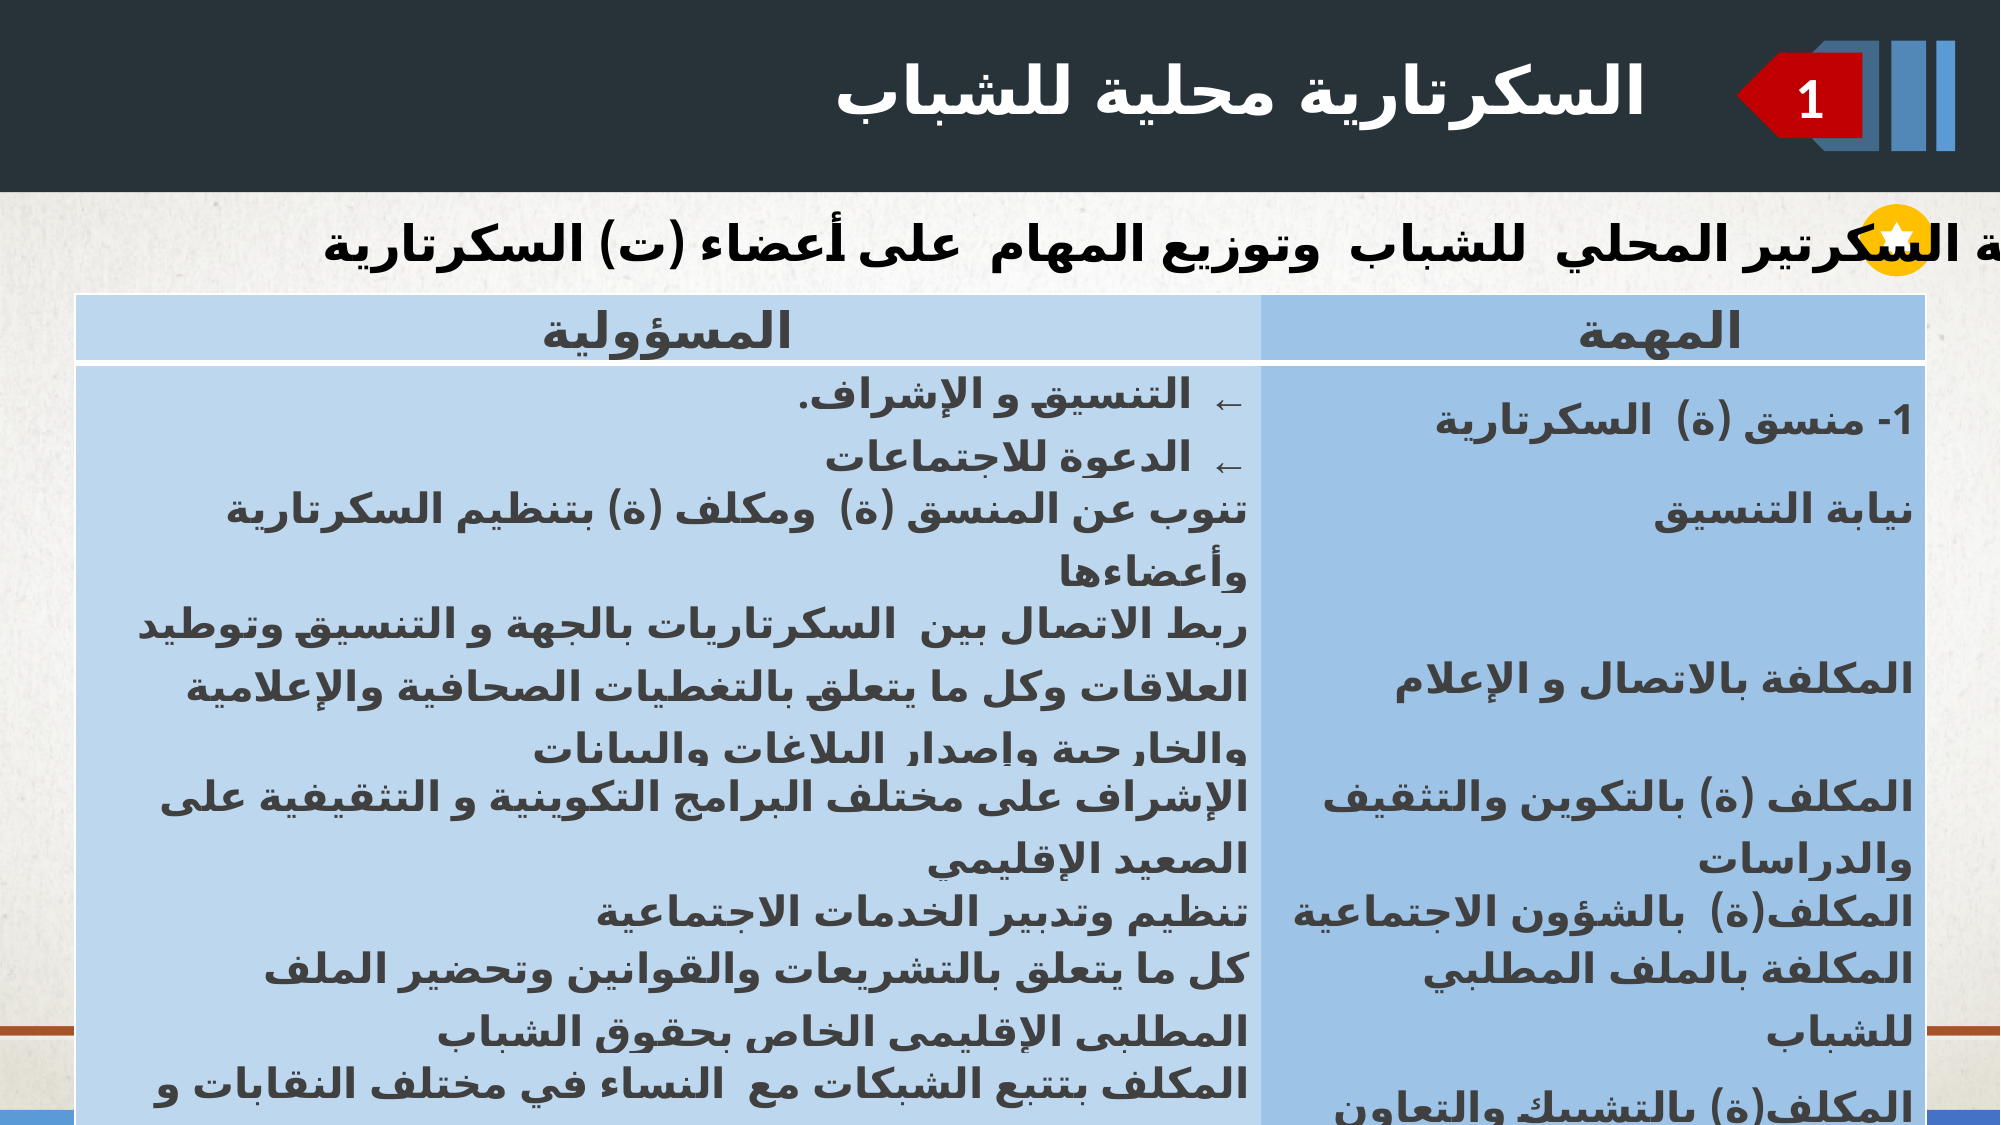

السكرتارية محلية للشباب

1
مهمة السكرتير المحلي  للشباب  وتوزيع المهام  على أعضاء (ت) السكرتارية

| المسؤولية | المهمة |
| --- | --- |
| التنسيق و الإشراف. الدعوة للاجتماعات | 1- منسق (ة) السكرتارية |
| تنوب عن المنسق (ة) ومكلف (ة) بتنظيم السكرتارية وأعضاءها | نيابة التنسيق |
| ربط الاتصال بين السكرتاريات بالجهة و التنسيق وتوطيد العلاقات وكل ما يتعلق بالتغطيات الصحافية والإعلامية والخارجية وإصدار البلاغات والبيانات | المكلفة بالاتصال و الإعلام |
| الإشراف على مختلف البرامج التكوينية و التثقيفية على الصعيد الإقليمي | المكلف (ة) بالتكوين والتثقيف والدراسات |
| تنظيم وتدبير الخدمات الاجتماعية | المكلف(ة) بالشؤون الاجتماعية |
| كل ما يتعلق بالتشريعات والقوانين وتحضير الملف المطلبي الإقليمي الخاص بحقوق الشباب | المكلفة بالملف المطلبي للشباب |
| المكلف بتتبع الشبكات مع النساء في مختلف النقابات و منظمات المجتمع المدني الحقوق والشبابي بالإقليم والجهة | المكلف(ة) بالتشبيك والتعاون والتضامن |
| الاهتمام بتأطير الشباب في القطاع الخاص | المكلف(ة) بالقضايا الشبابية بالقطاع الخاص |
| الاهتمام بتأطير الشباب في القطاع العام | المكلف(ة) بالقضايا الشبابية بالقطاع العام |